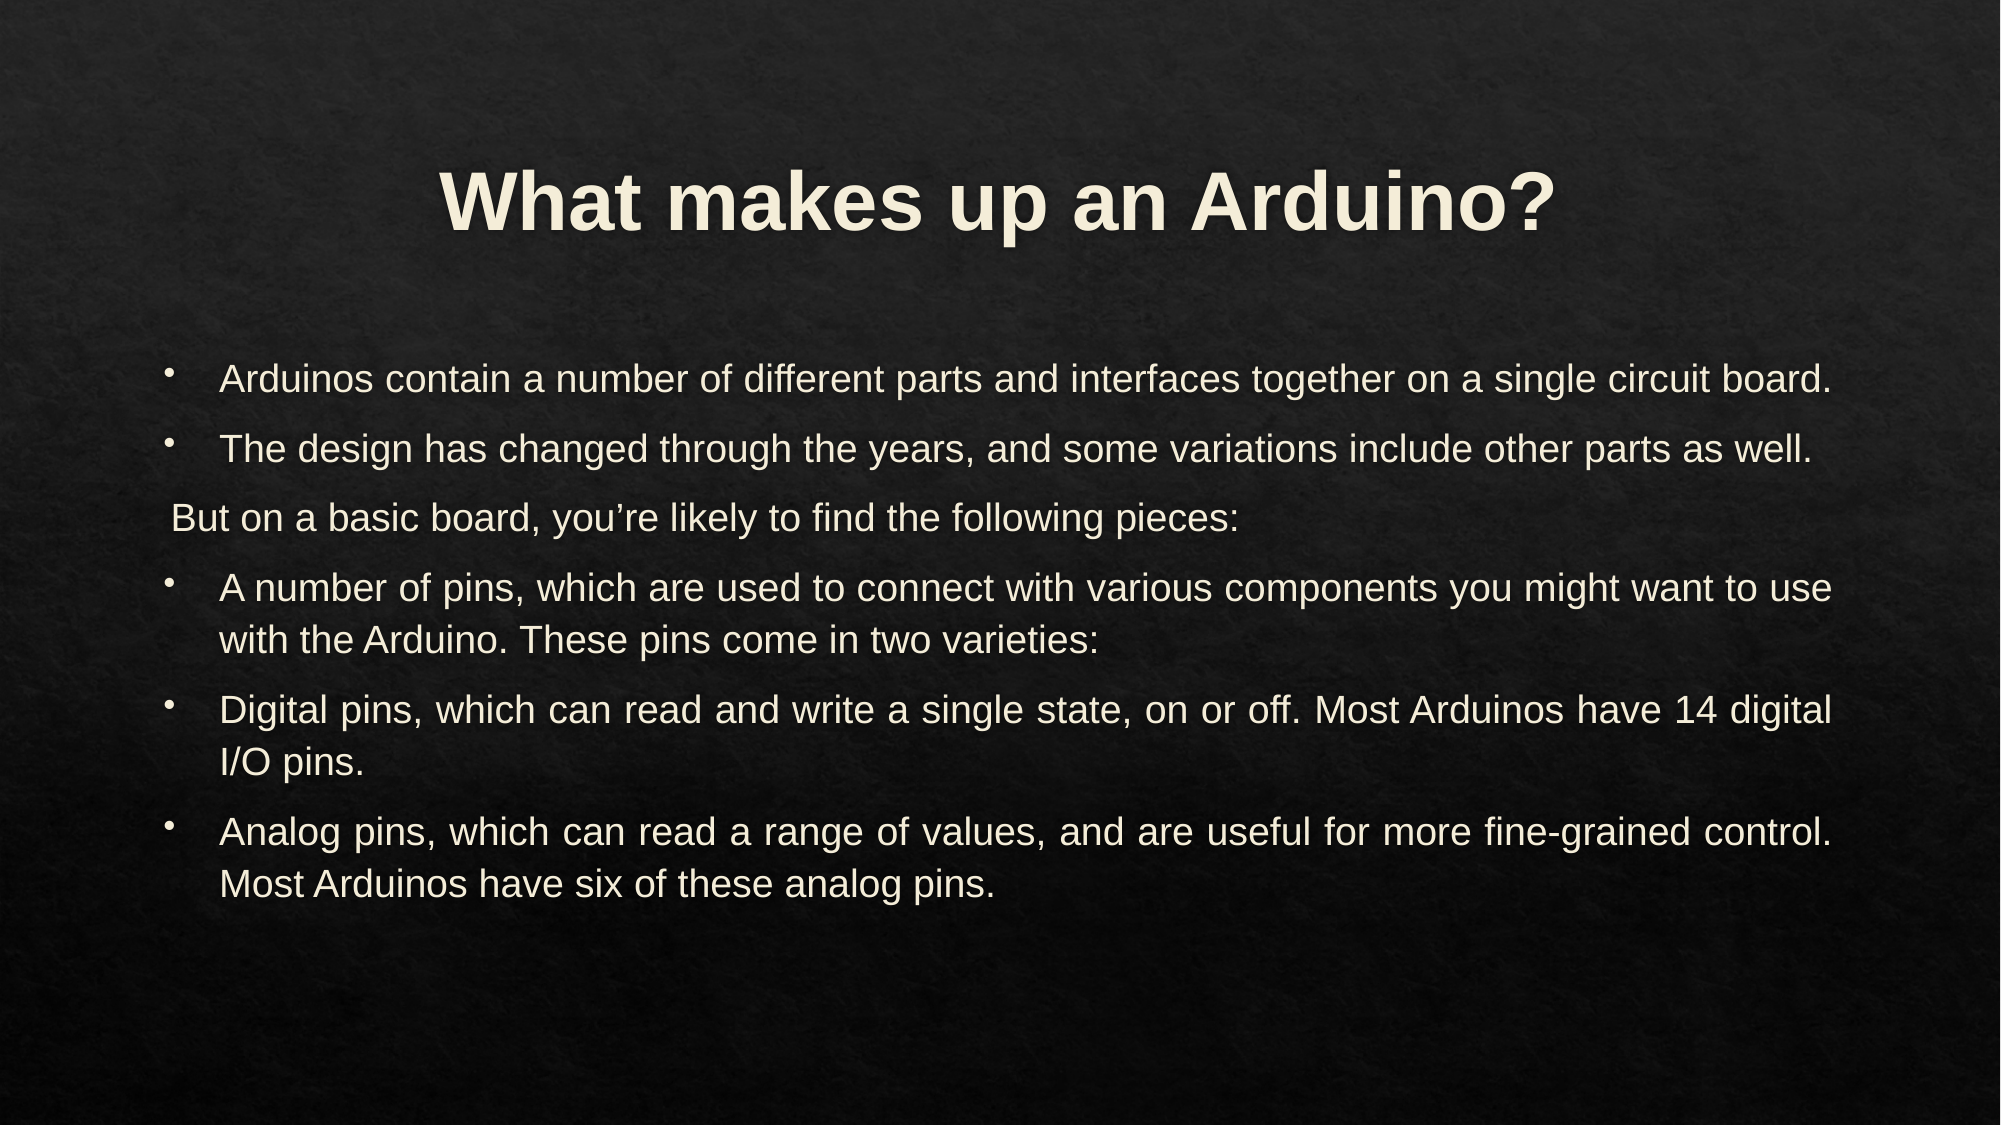

# What makes up an Arduino?
Arduinos contain a number of different parts and interfaces together on a single circuit board.
The design has changed through the years, and some variations include other parts as well.
But on a basic board, you’re likely to find the following pieces:
A number of pins, which are used to connect with various components you might want to use with the Arduino. These pins come in two varieties:
Digital pins, which can read and write a single state, on or off. Most Arduinos have 14 digital I/O pins.
Analog pins, which can read a range of values, and are useful for more fine-grained control. Most Arduinos have six of these analog pins.